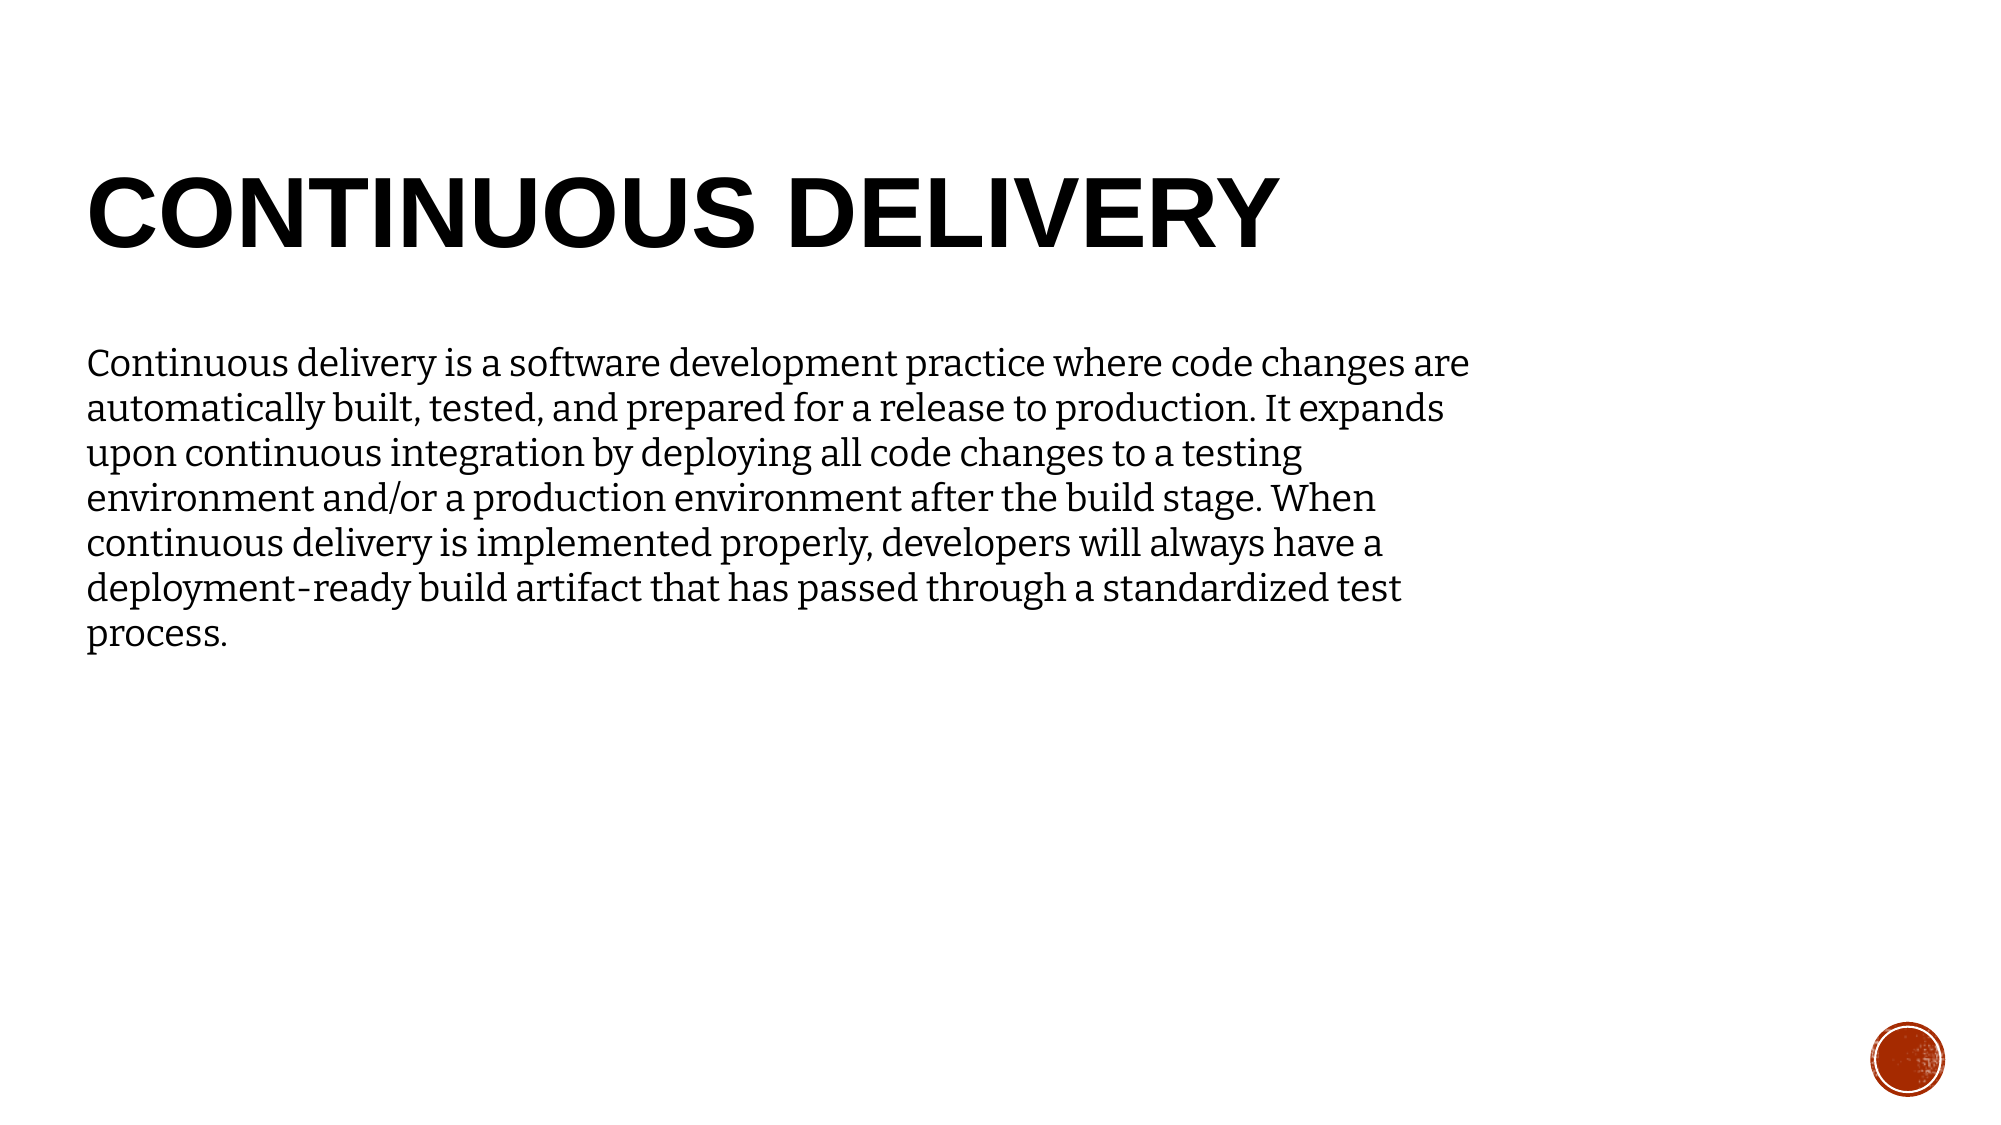

CONTINUOUS DELIVERY
Continuous delivery is a software development practice where code changes are automatically built, tested, and prepared for a release to production. It expands upon continuous integration by deploying all code changes to a testing environment and/or a production environment after the build stage. When continuous delivery is implemented properly, developers will always have a deployment-ready build artifact that has passed through a standardized test process.